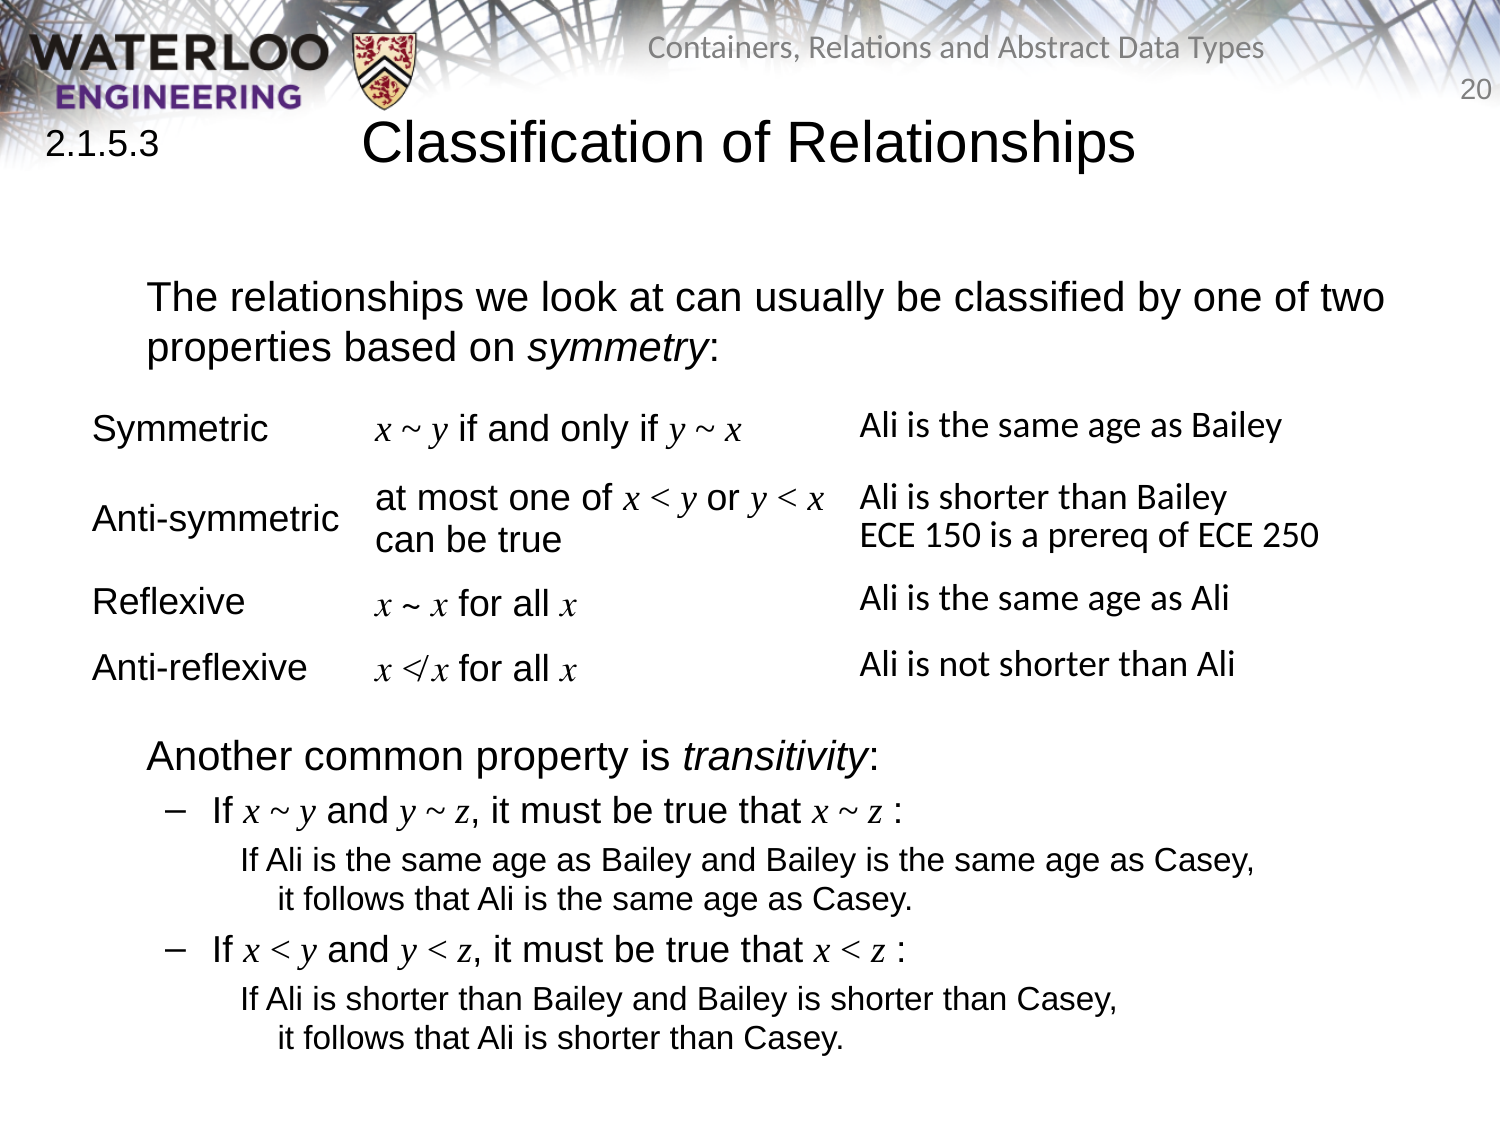

# Classification of Relationships
2.1.5.3
	The relationships we look at can usually be classified by one of two properties based on symmetry:

	Another common property is transitivity:
If x ~ y and y ~ z, it must be true that x ~ z :
If Ali is the same age as Bailey and Bailey is the same age as Casey,
it follows that Ali is the same age as Casey.
If x < y and y < z, it must be true that x < z :
If Ali is shorter than Bailey and Bailey is shorter than Casey,
it follows that Ali is shorter than Casey.

| Symmetric | x ~ y if and only if y ~ x | Ali is the same age as Bailey |
| --- | --- | --- |
| Anti-symmetric | at most one of x < y or y < x can be true | Ali is shorter than Bailey ECE 150 is a prereq of ECE 250 |
| Reflexive | x ~ x for all x | Ali is the same age as Ali |
| Anti-reflexive | x ≮ x for all x | Ali is not shorter than Ali |